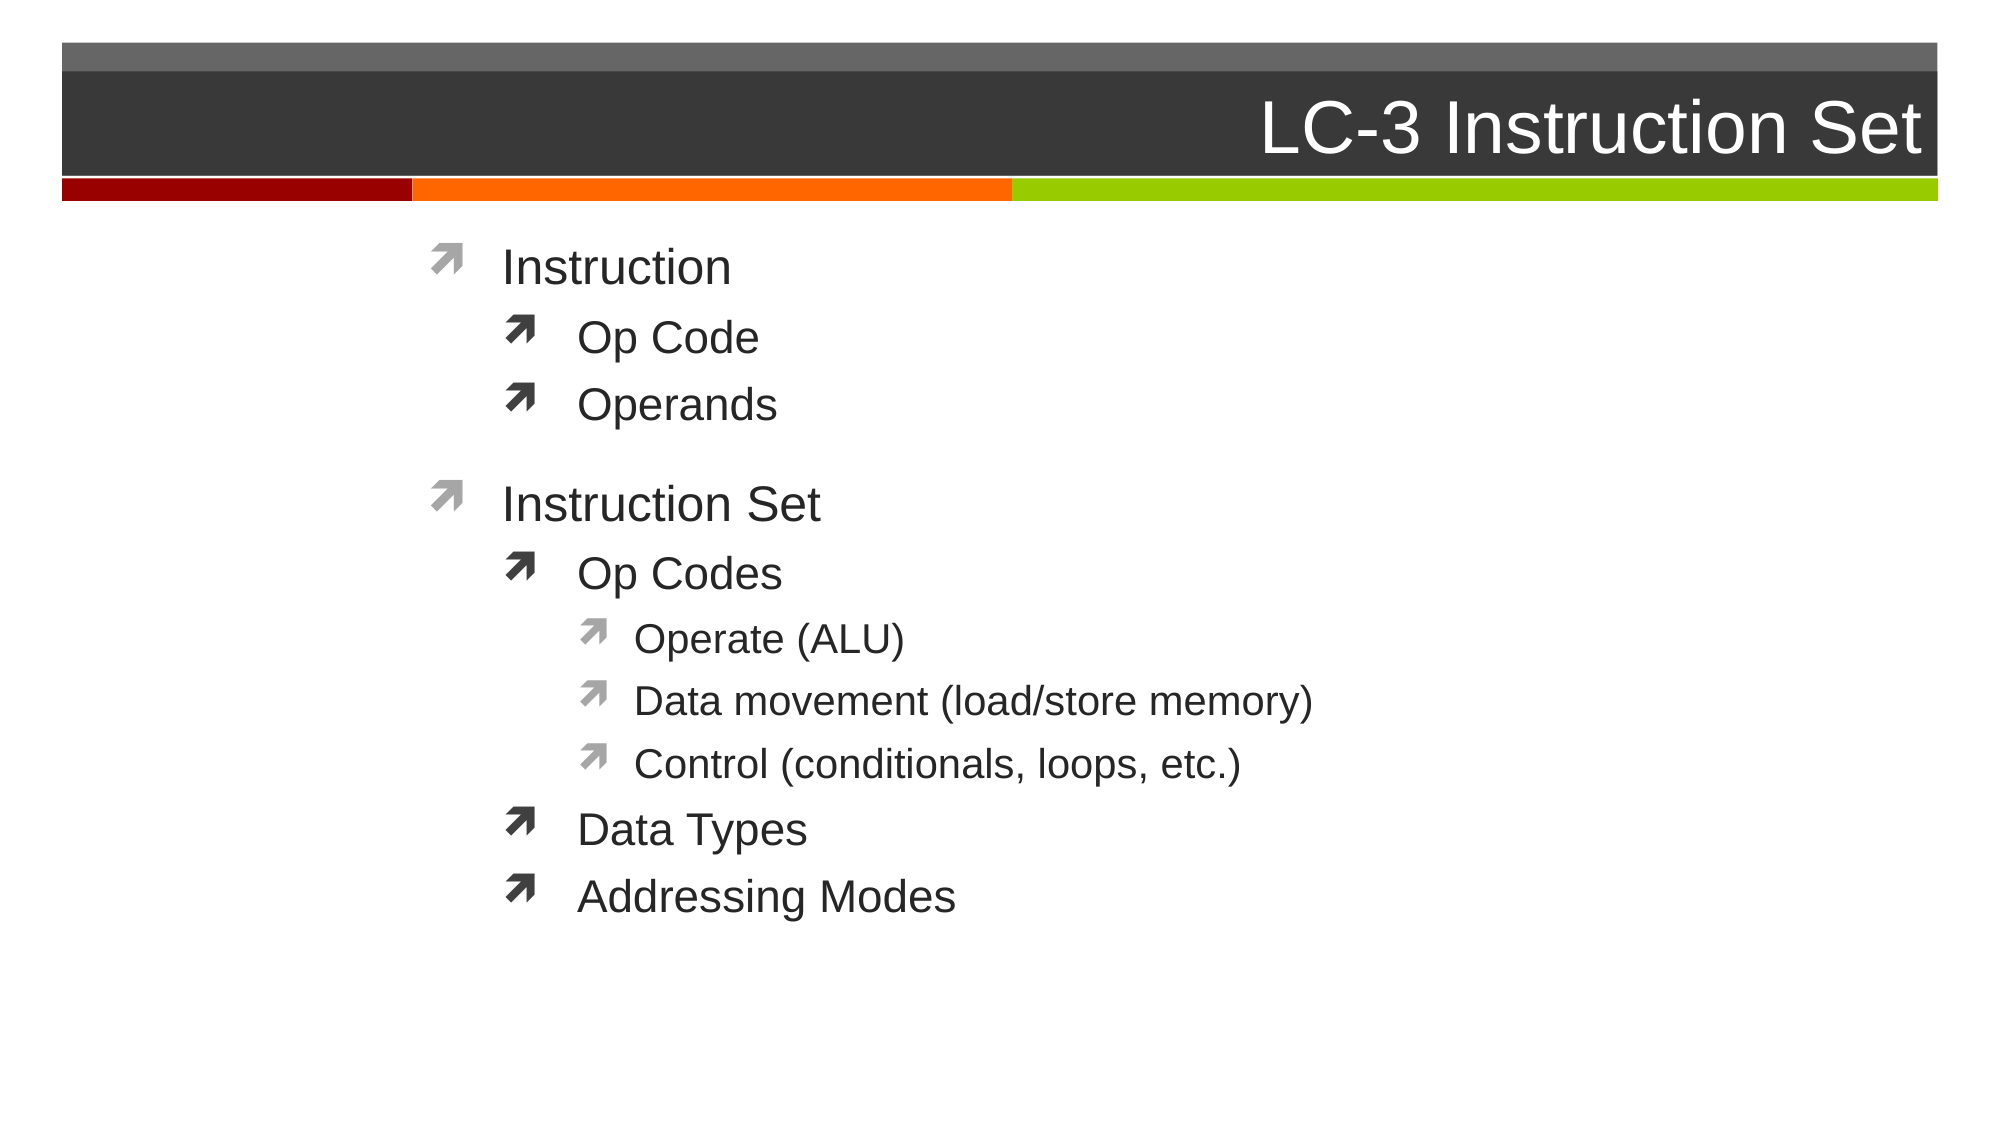

# LC-3 Instruction Set
Instruction
Op Code
Operands
Instruction Set
Op Codes
Operate (ALU)
Data movement (load/store memory)
Control (conditionals, loops, etc.)
Data Types
Addressing Modes